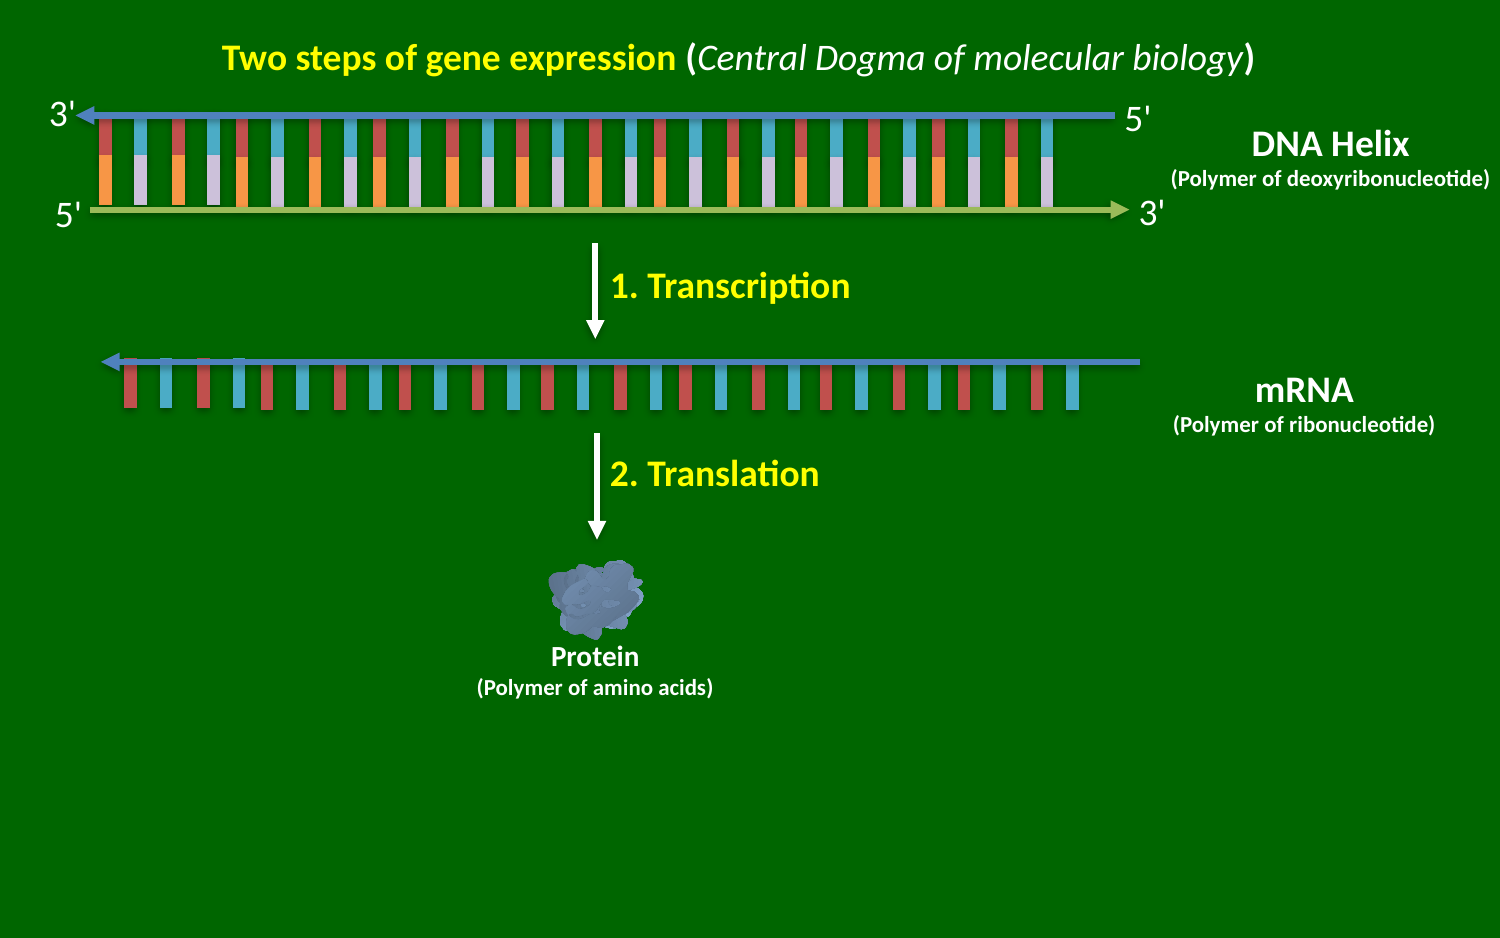

# Two steps of gene expression (Central Dogma of molecular biology)
3'
5'
3'
5'
DNA Helix
(Polymer of deoxyribonucleotide)
1. Transcription
mRNA
(Polymer of ribonucleotide)
2. Translation

Protein
(Polymer of amino acids)